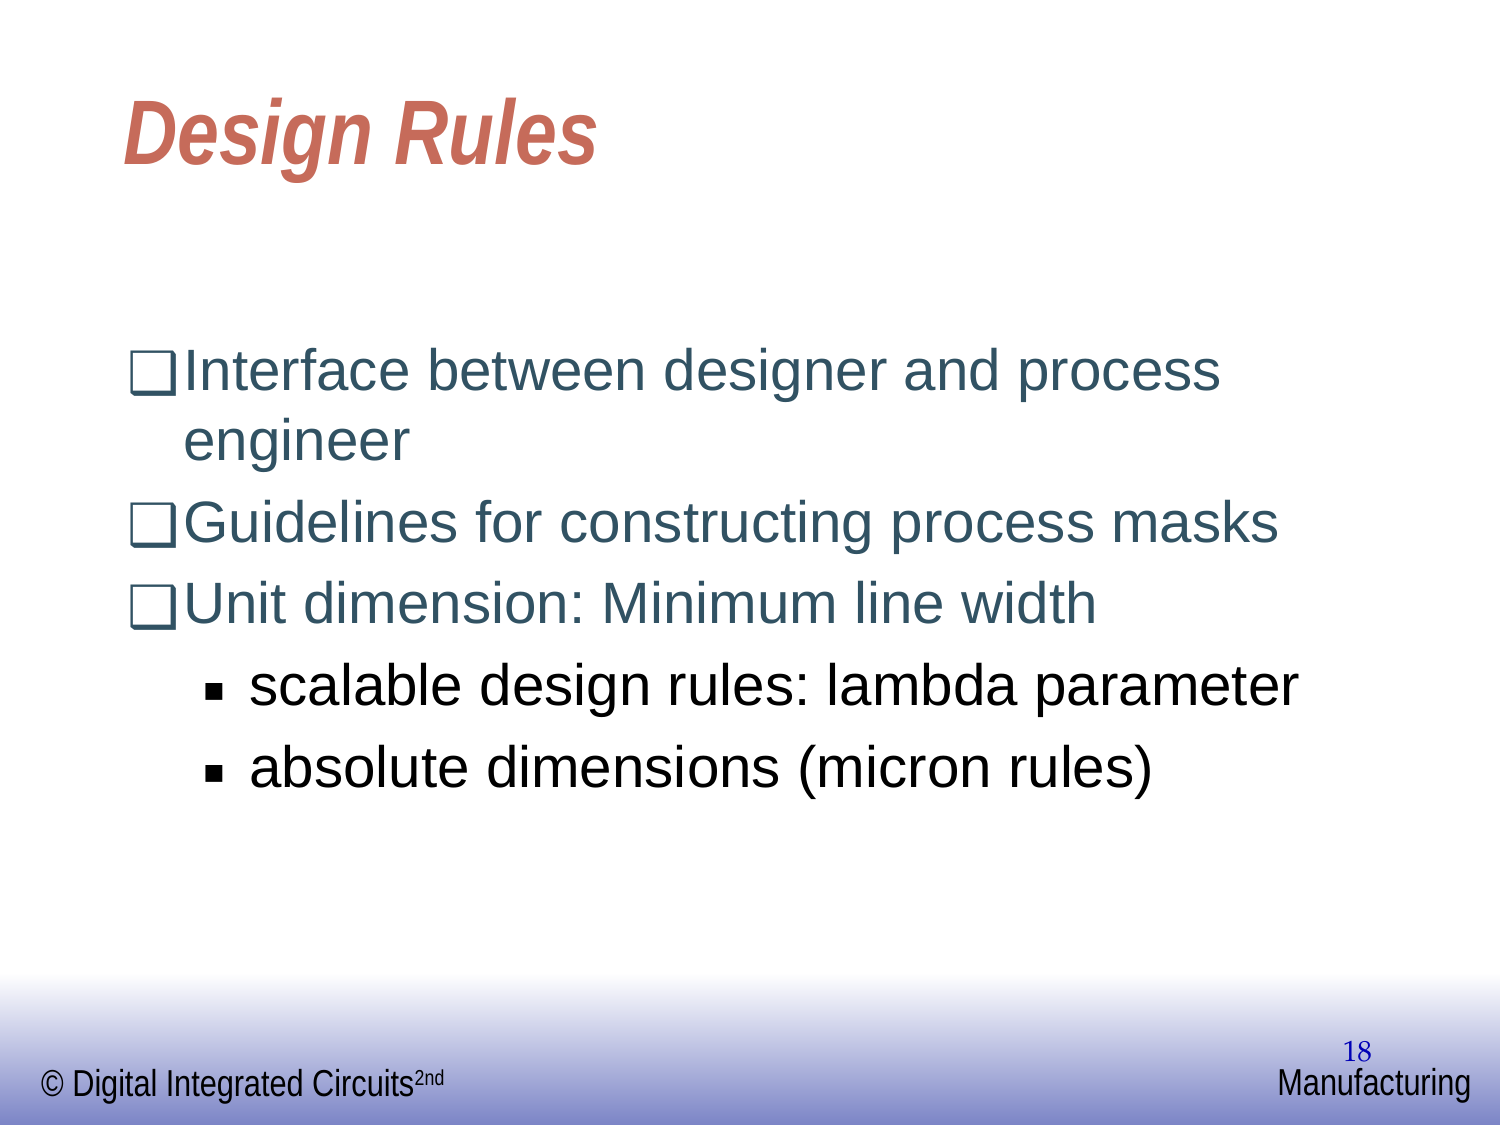

# Design Rules
Interface between designer and process engineer
Guidelines for constructing process masks
Unit dimension: Minimum line width
scalable design rules: lambda parameter
absolute dimensions (micron rules)
18